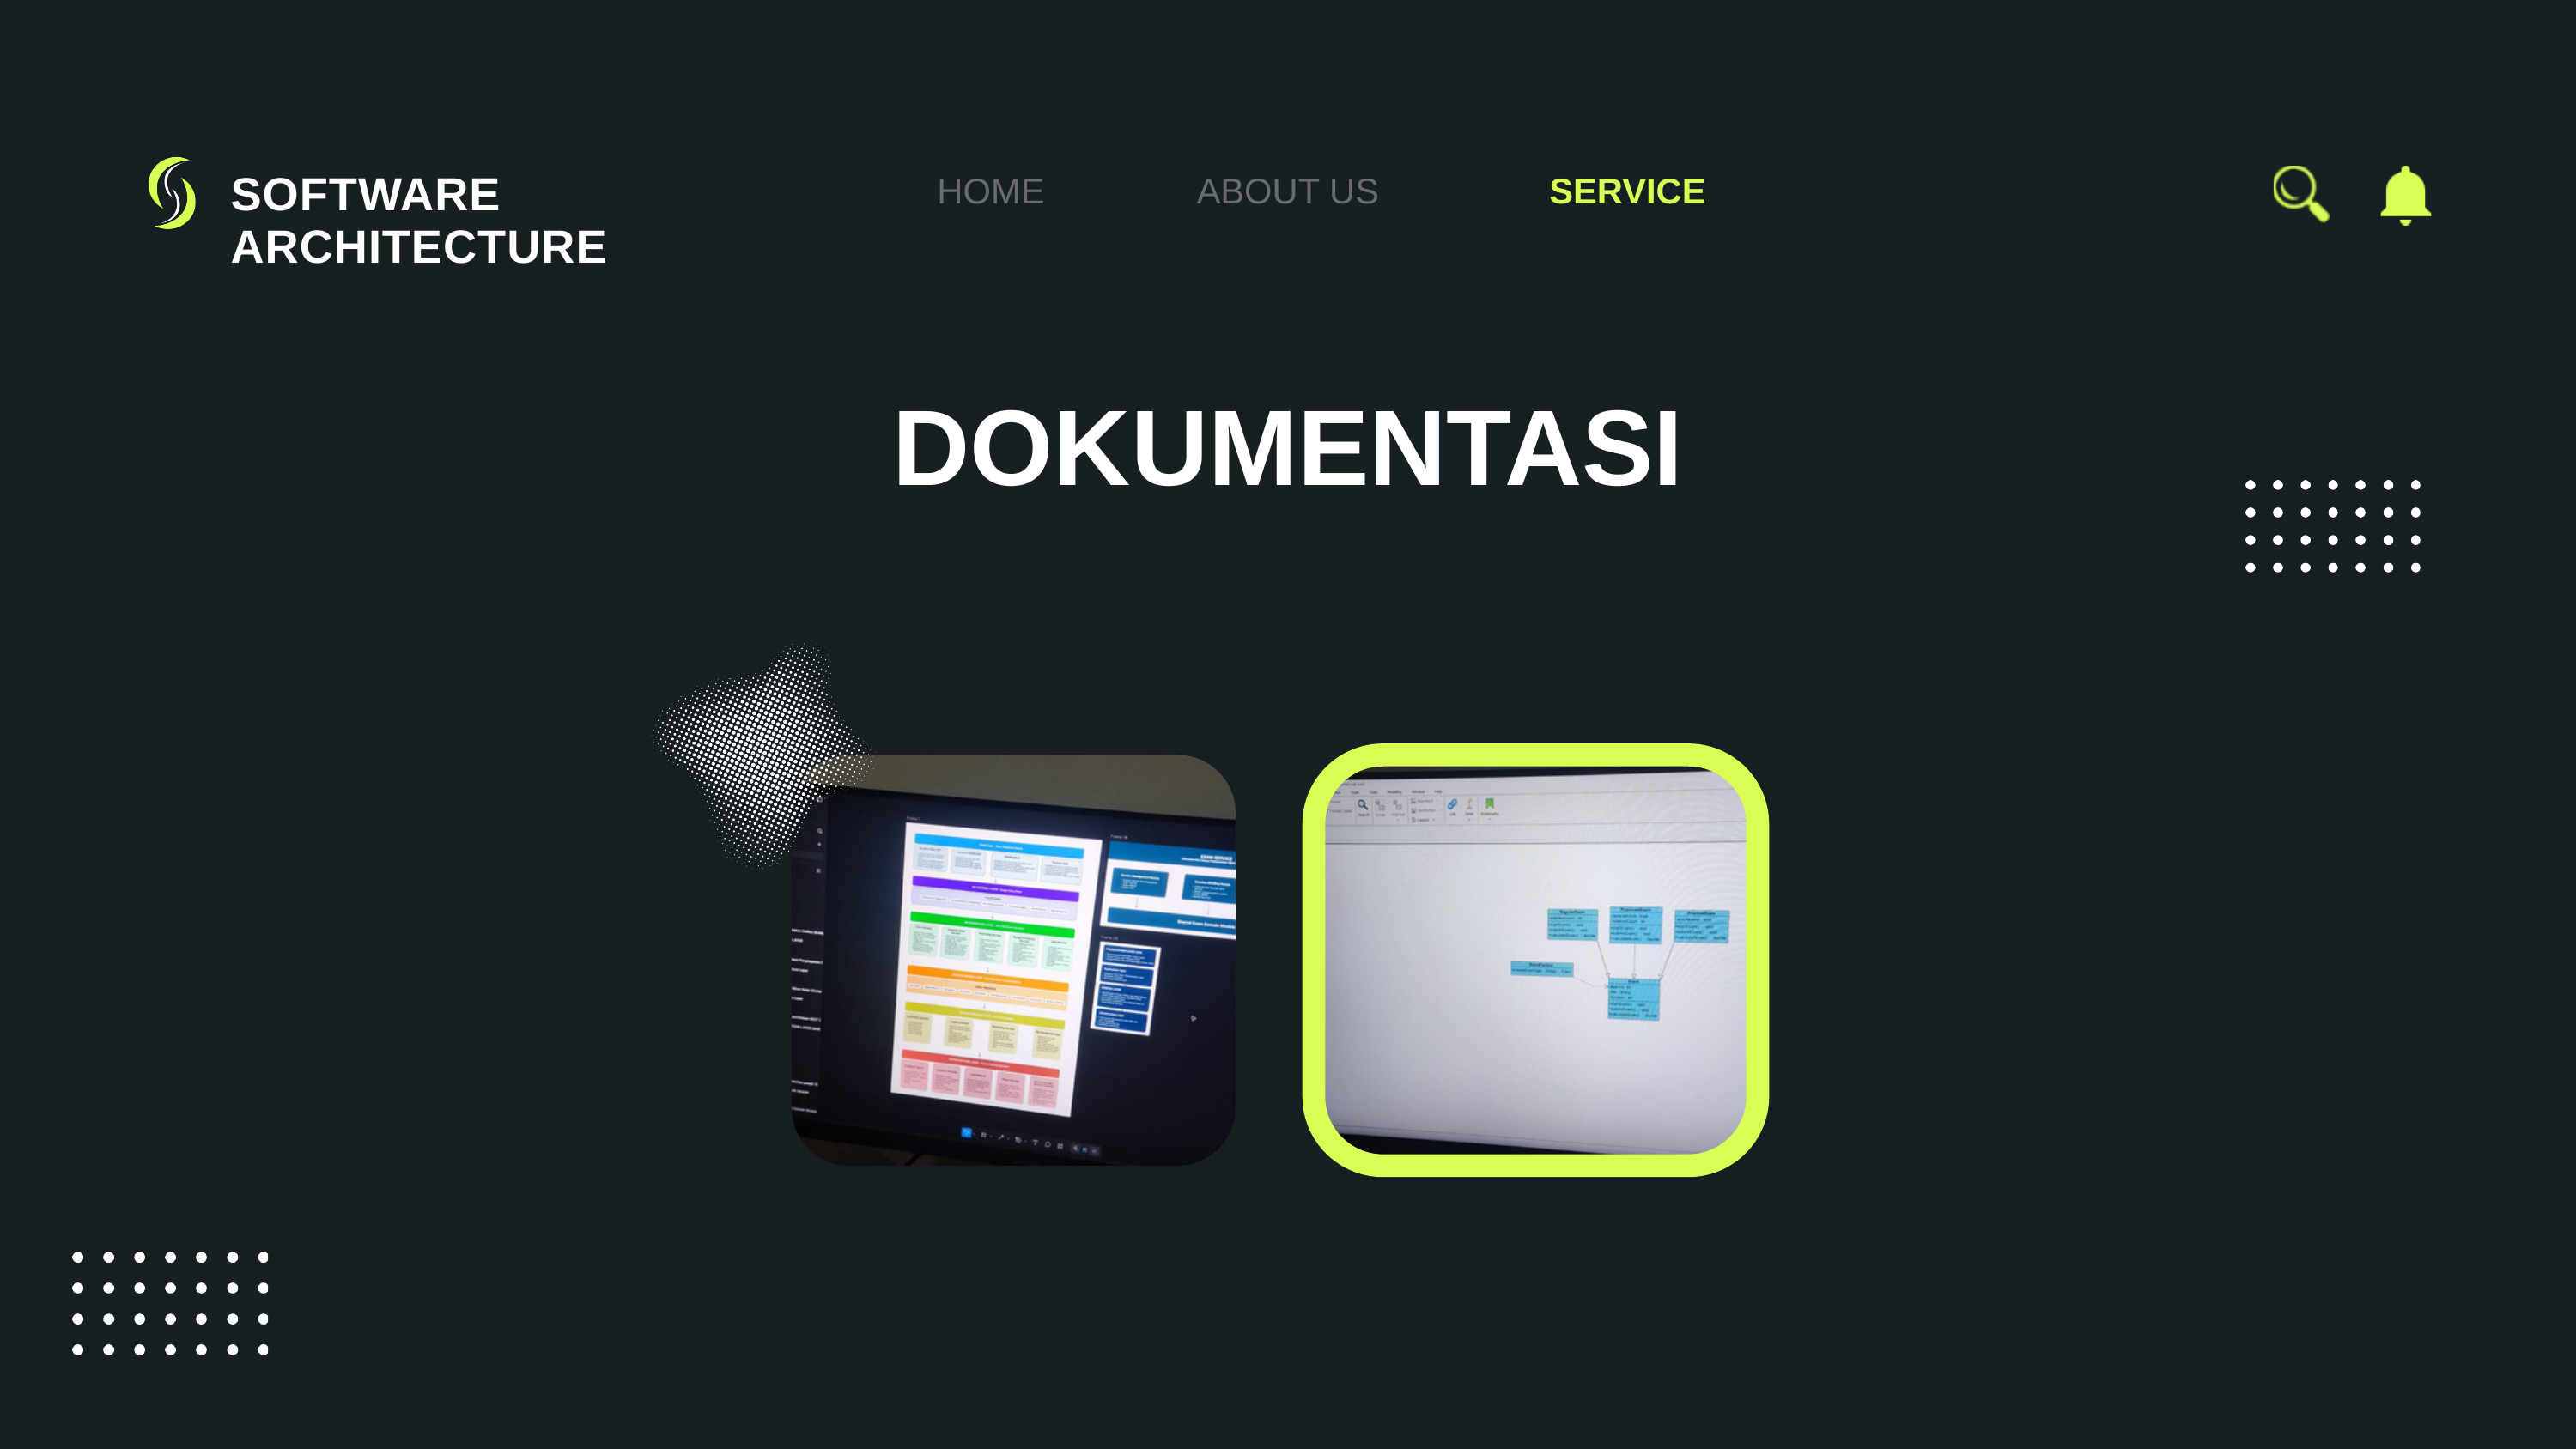

SOFTWARE ARCHITECTURE
HOME
ABOUT US
SERVICE
DOKUMENTASI